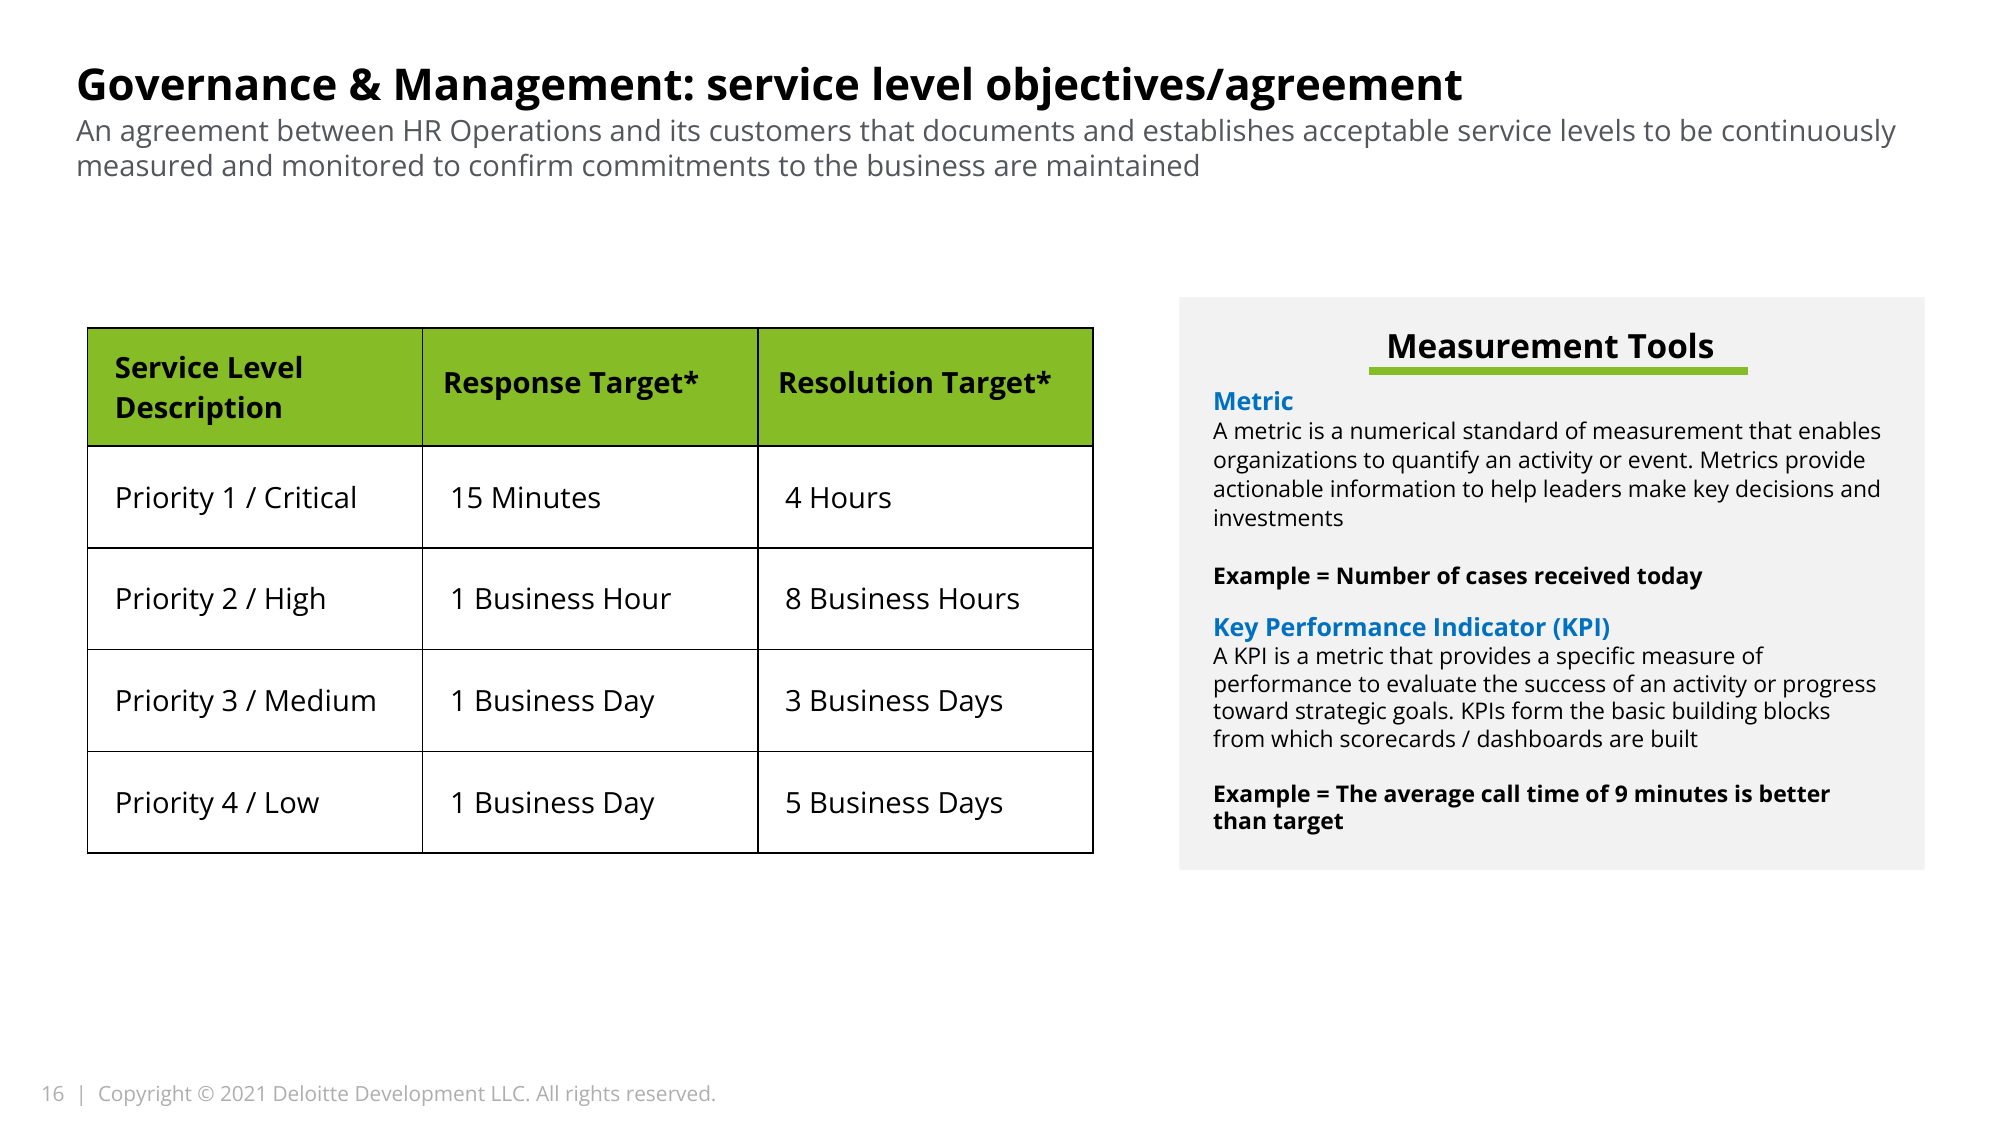

# Governance & Management: service level objectives/agreement
An agreement between HR Operations and its customers that documents and establishes acceptable service levels to be continuously measured and monitored to confirm commitments to the business are maintained

Measurement Tools
| Service Level Description | Response Target\* | Resolution Target\* |
| --- | --- | --- |
| Priority 1 / Critical | 15 Minutes | 4 Hours |
| Priority 2 / High | 1 Business Hour | 8 Business Hours |
| Priority 3 / Medium | 1 Business Day | 3 Business Days |
| Priority 4 / Low | 1 Business Day | 5 Business Days |
Metric
A metric is a numerical standard of measurement that enables organizations to quantify an activity or event. Metrics provide actionable information to help leaders make key decisions and investments

Example = Number of cases received today
Key Performance Indicator (KPI)
A KPI is a metric that provides a specific measure of performance to evaluate the success of an activity or progress toward strategic goals. KPIs form the basic building blocks from which scorecards / dashboards are built
Example = The average call time of 9 minutes is better than target